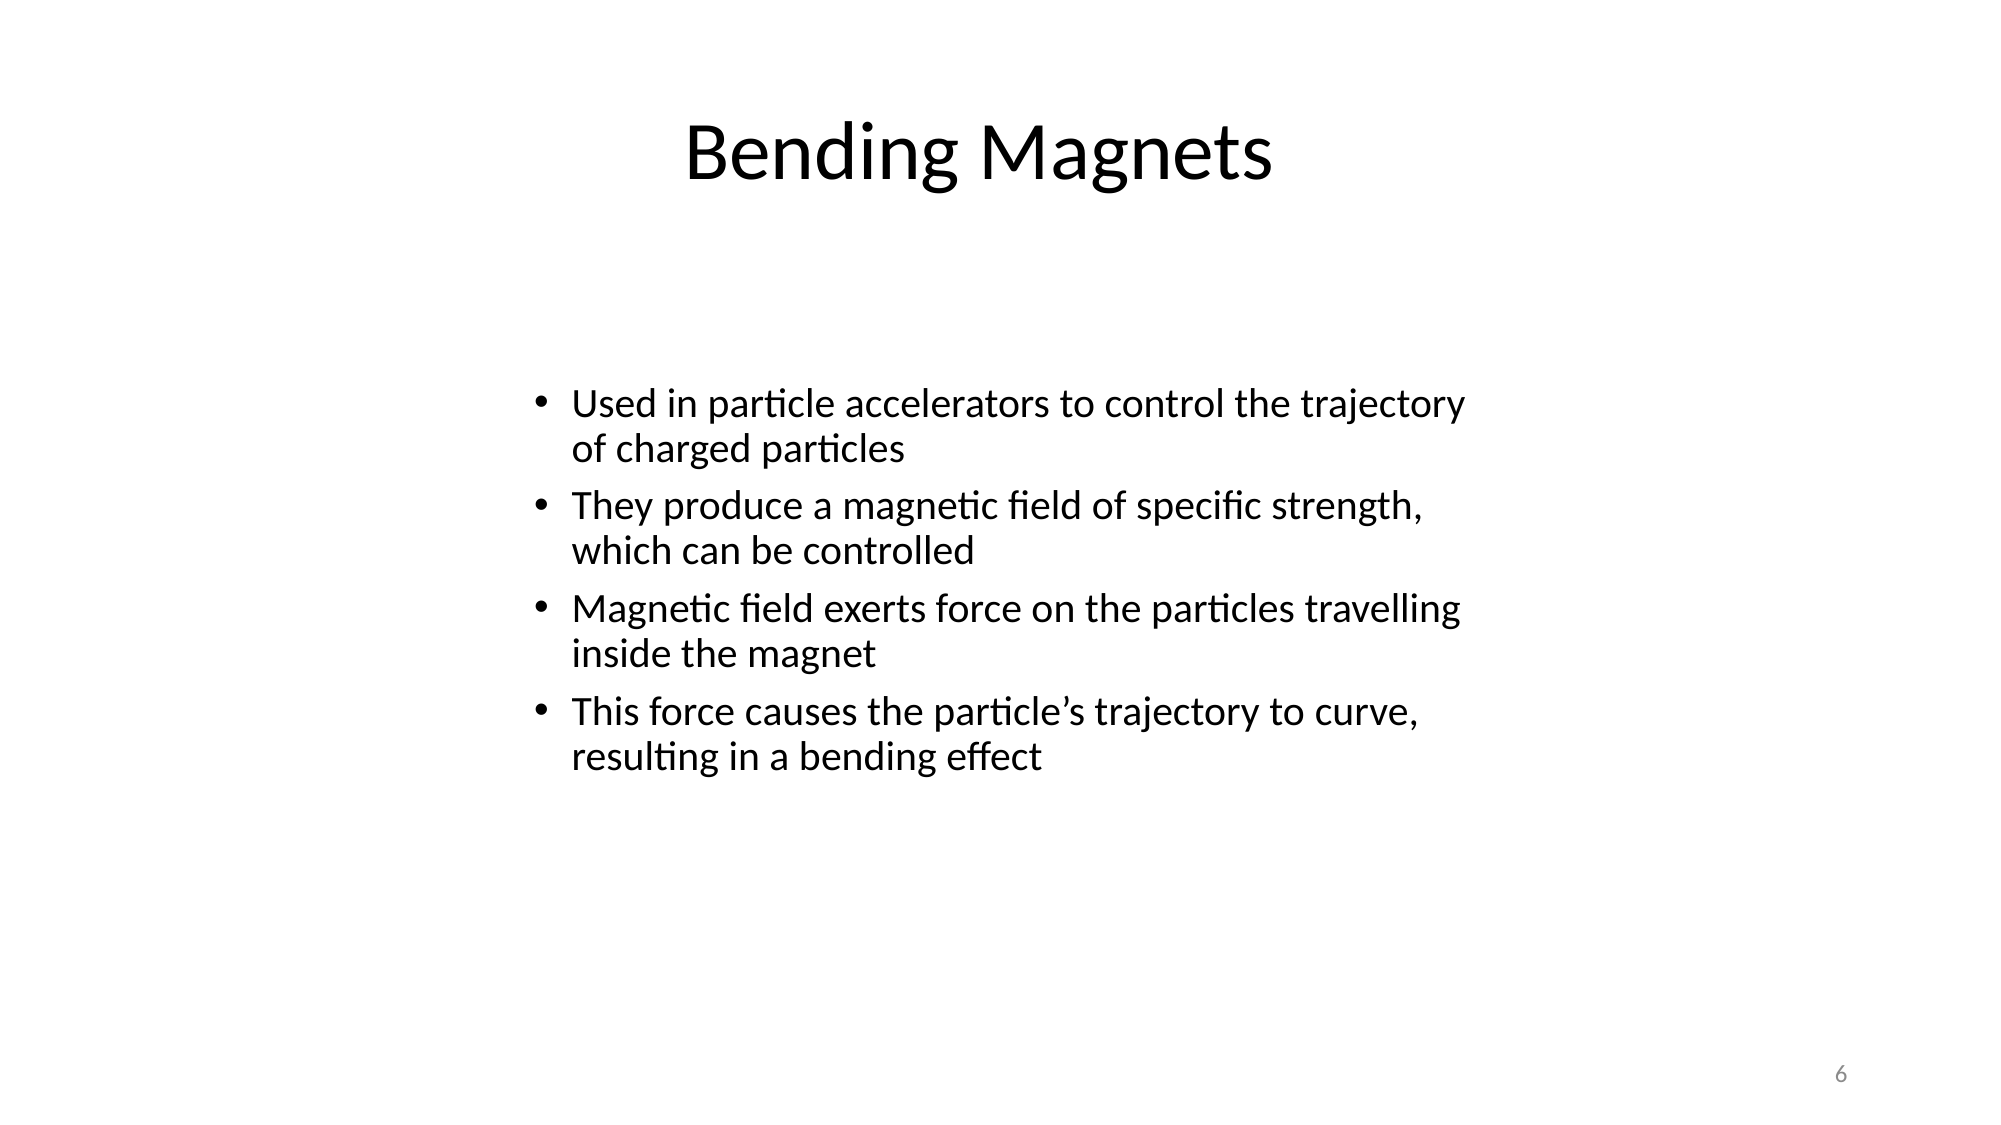

Bending Magnets
Used in particle accelerators to control the trajectory of charged particles
They produce a magnetic field of specific strength, which can be controlled
Magnetic field exerts force on the particles travelling inside the magnet
This force causes the particle’s trajectory to curve, resulting in a bending effect
6